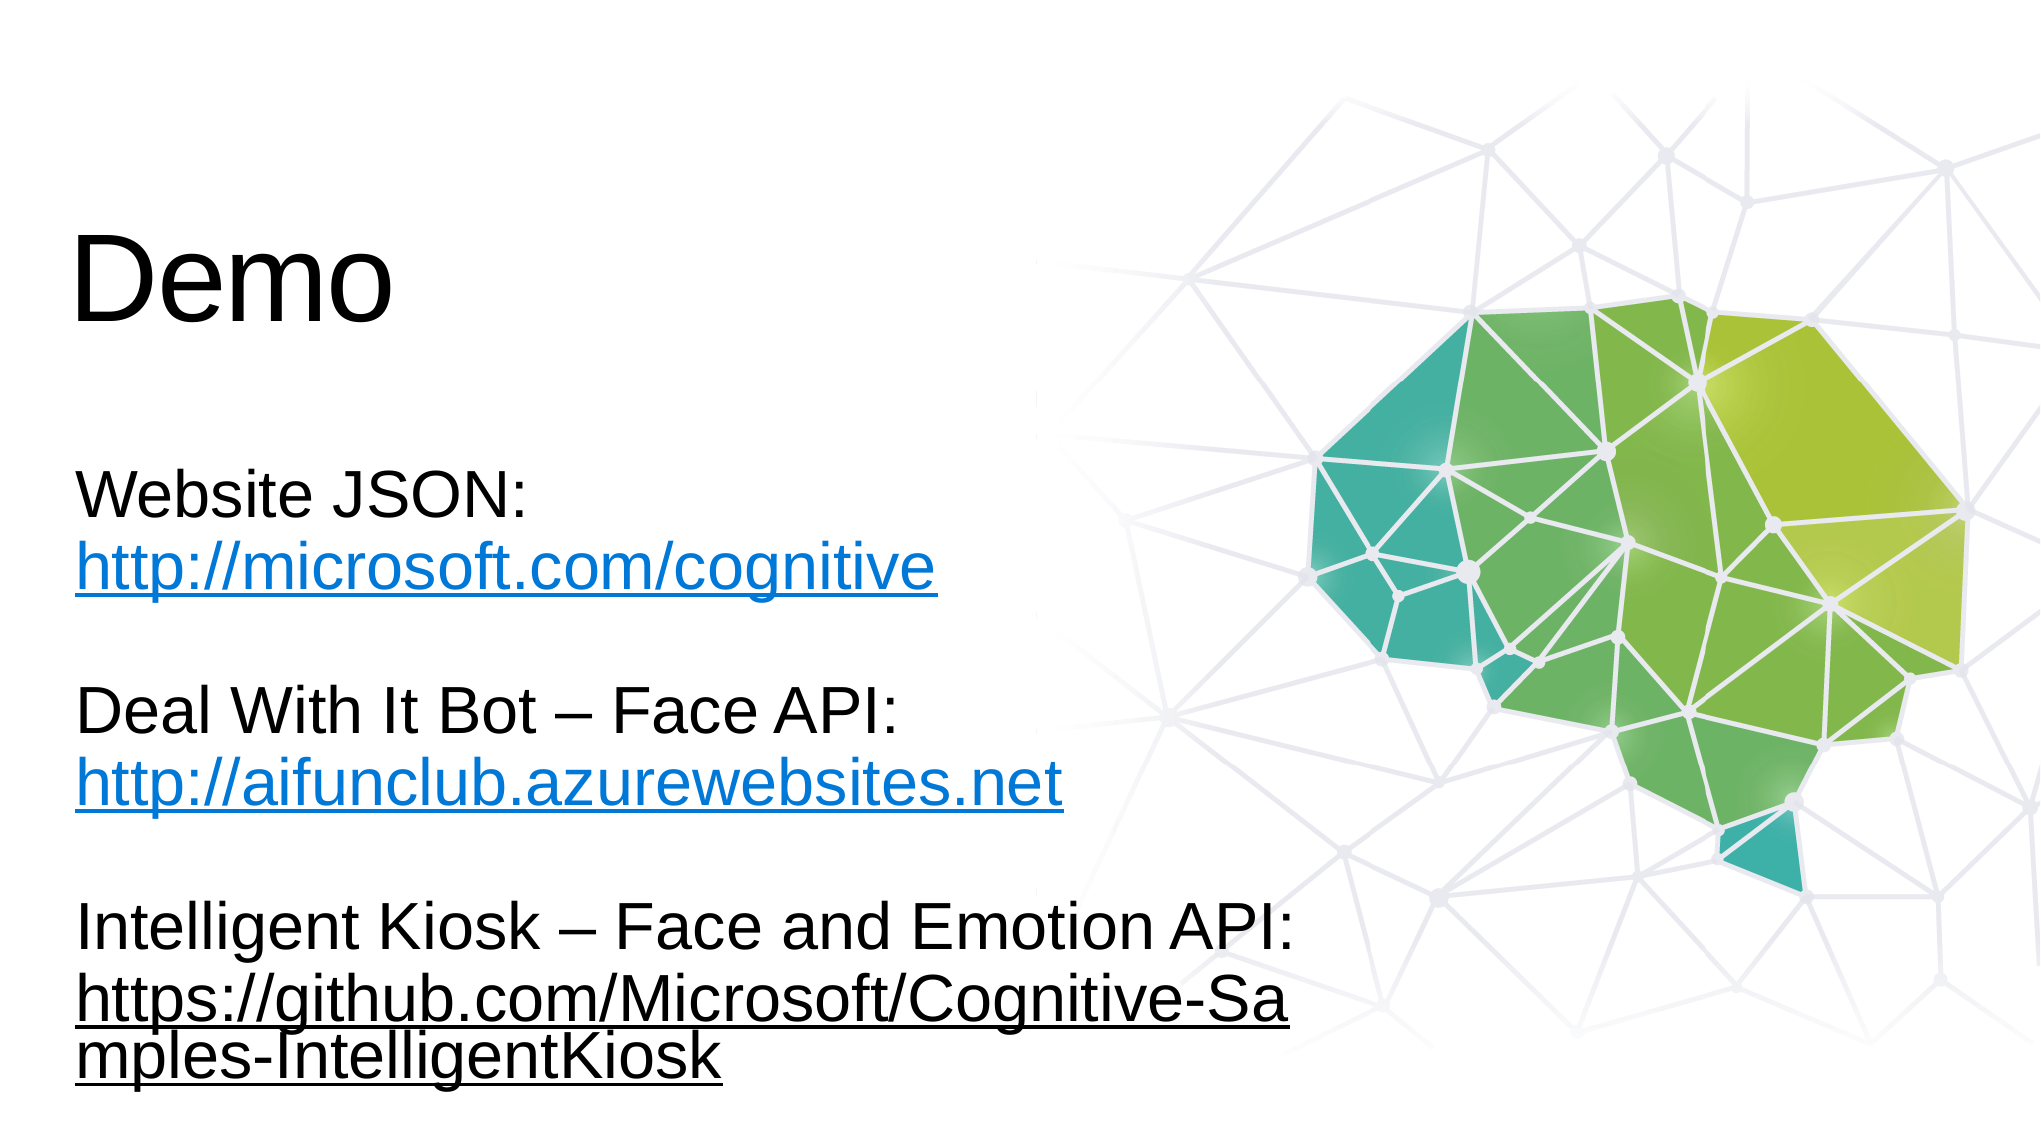

# Demo
Website JSON: http://microsoft.com/cognitive

Deal With It Bot – Face API: http://aifunclub.azurewebsites.net

Intelligent Kiosk – Face and Emotion API:
https://github.com/Microsoft/Cognitive-Samples-IntelligentKiosk